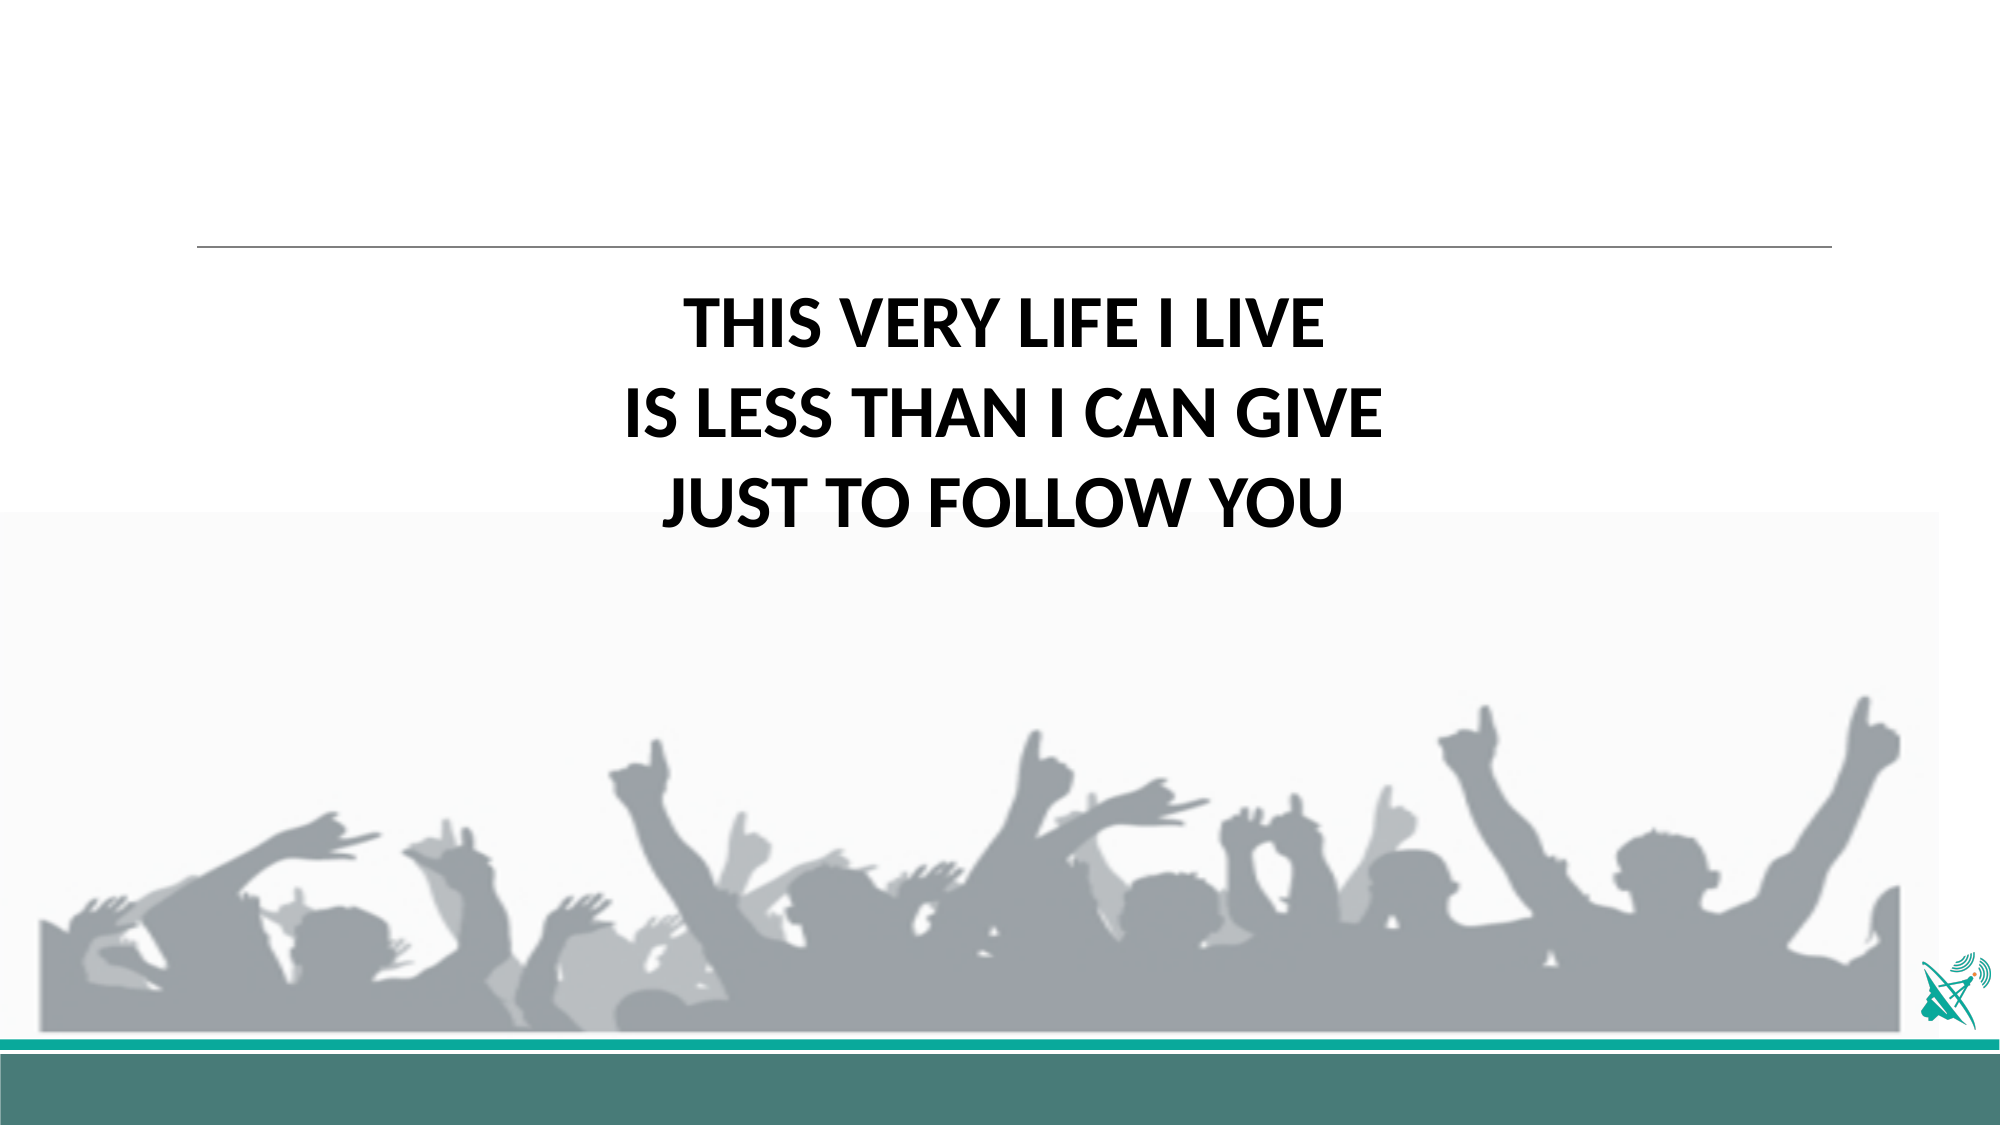

THIS VERY LIFE I LIVE
IS LESS THAN I CAN GIVE
JUST TO FOLLOW YOU